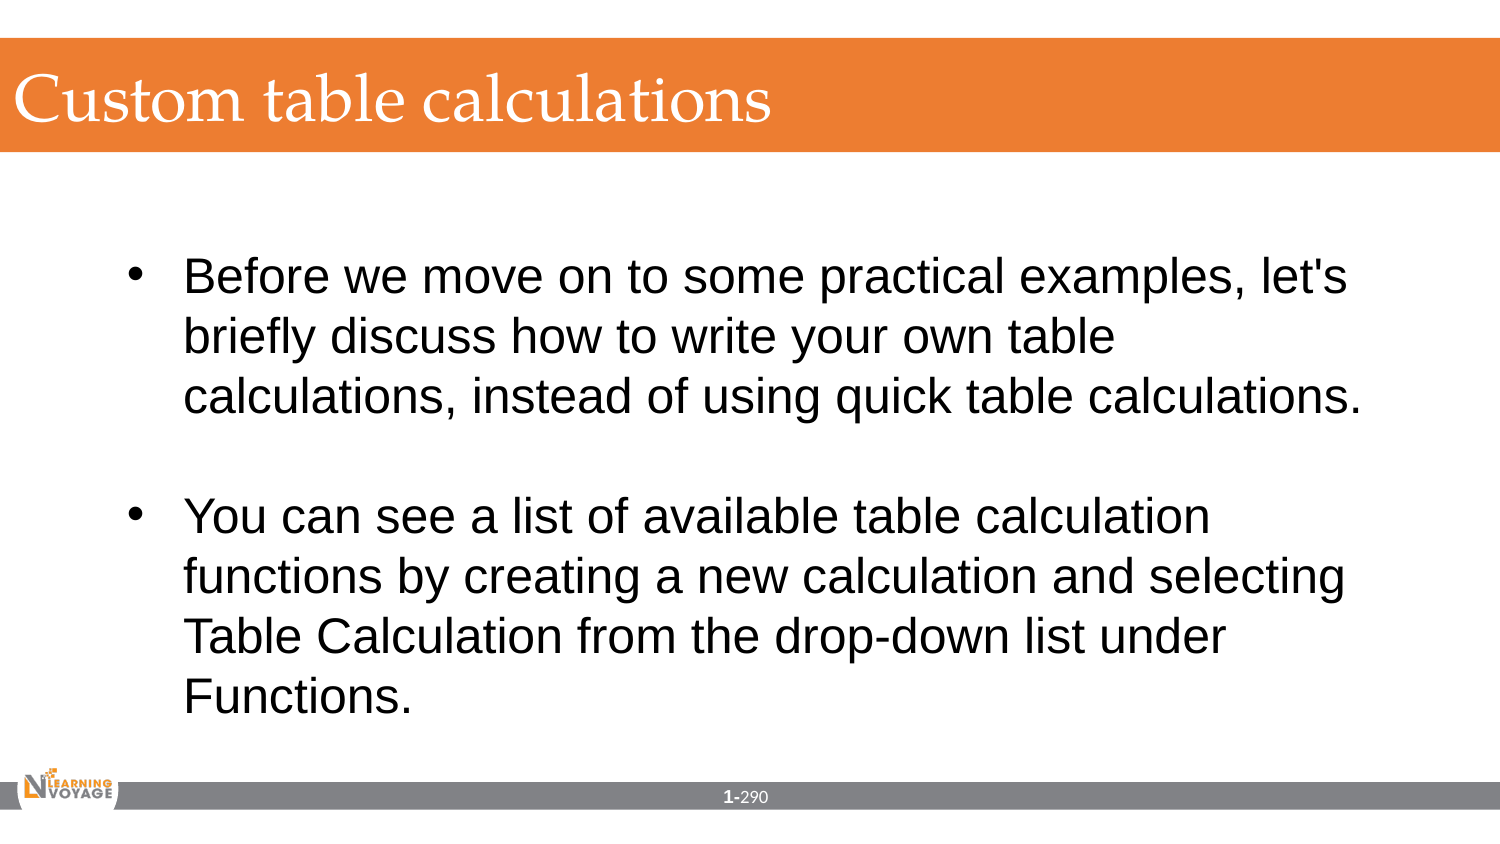

Custom table calculations
Before we move on to some practical examples, let's briefly discuss how to write your own table calculations, instead of using quick table calculations.

You can see a list of available table calculation functions by creating a new calculation and selecting Table Calculation from the drop-down list under Functions.
1-290